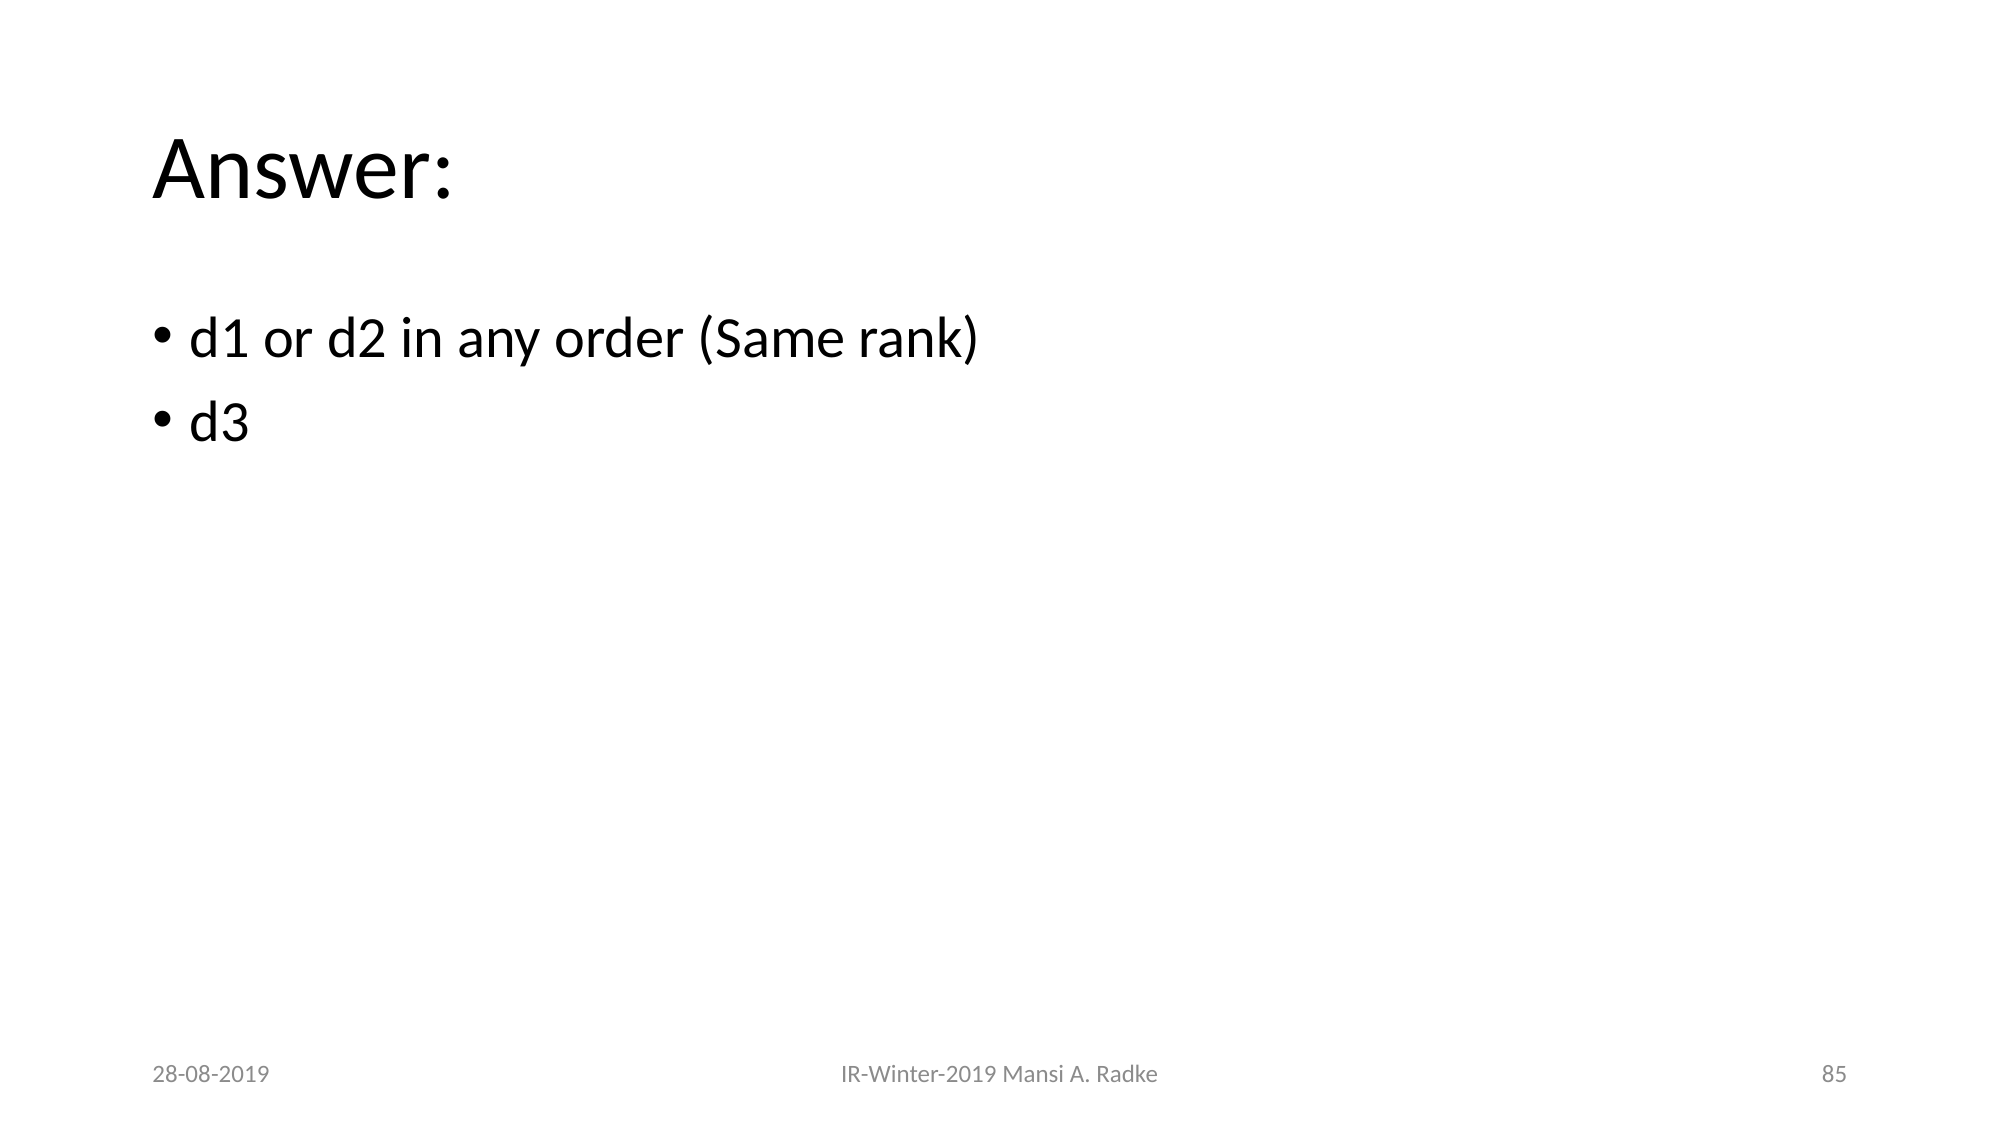

# Answer:
d1 or d2 in any order (Same rank)
d3
28-08-2019
IR-Winter-2019 Mansi A. Radke
85